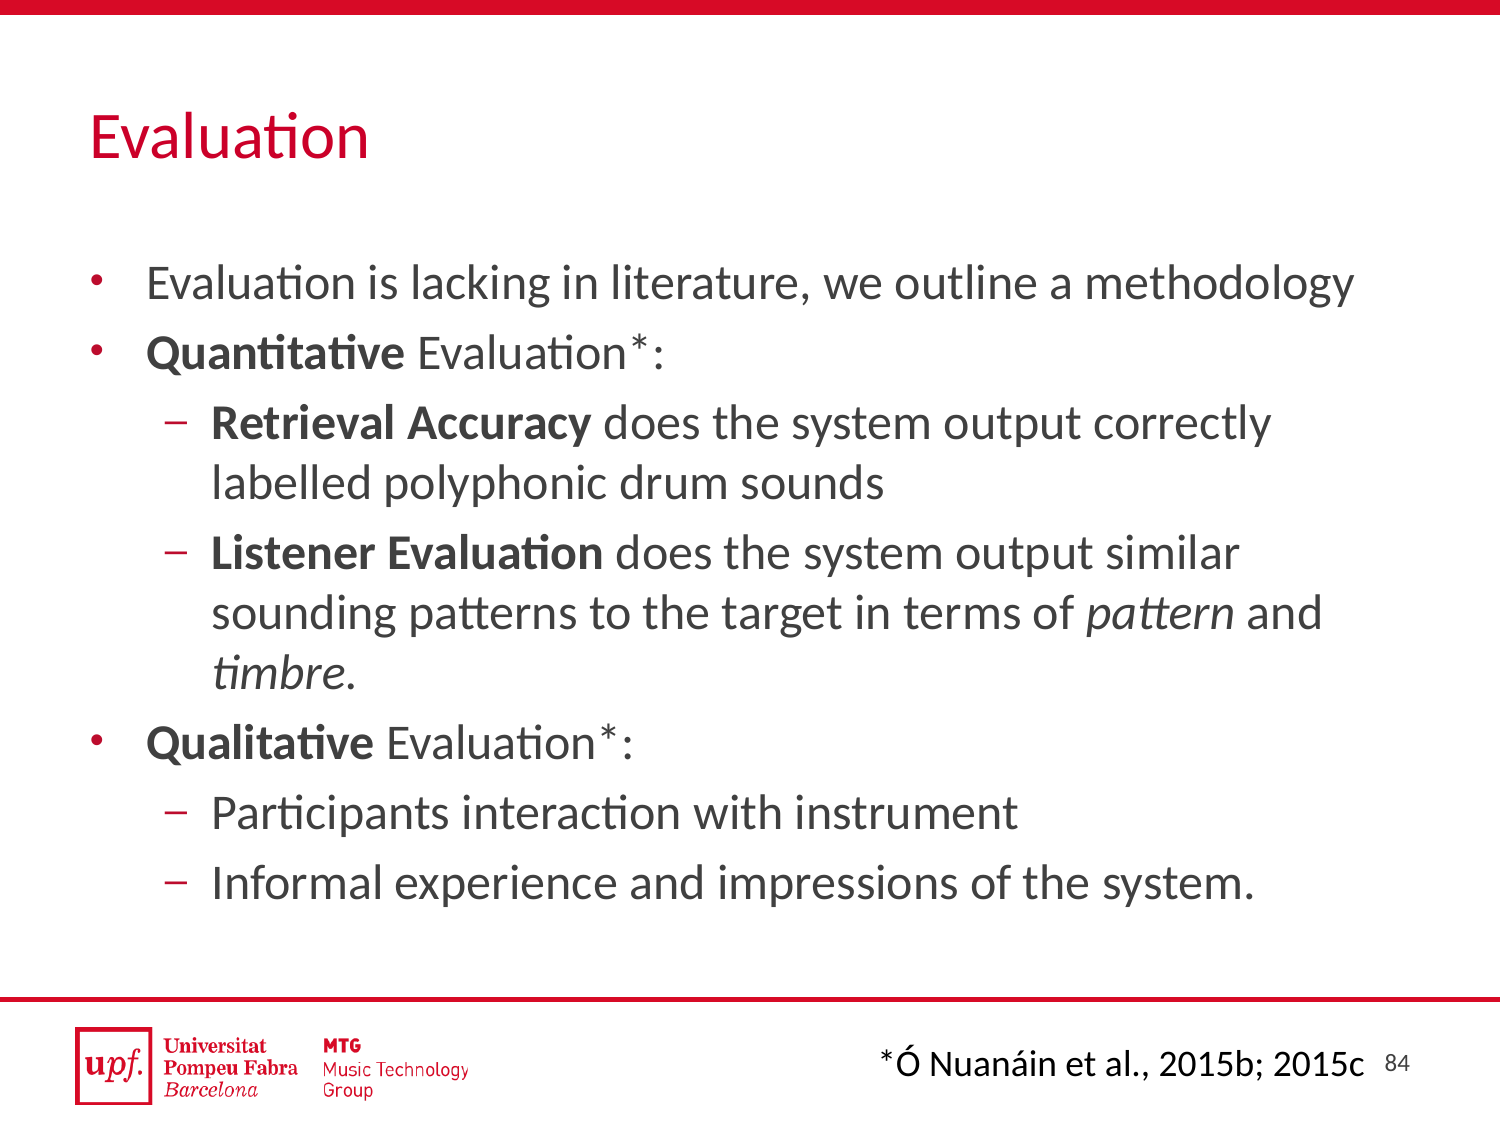

# Evaluation
Evaluation is lacking in literature, we outline a methodology
Quantitative Evaluation*:
Retrieval Accuracy does the system output correctly labelled polyphonic drum sounds
Listener Evaluation does the system output similar sounding patterns to the target in terms of pattern and timbre.
Qualitative Evaluation*:
Participants interaction with instrument
Informal experience and impressions of the system.

*Ó Nuanáin et al., 2015b; 2015c
84